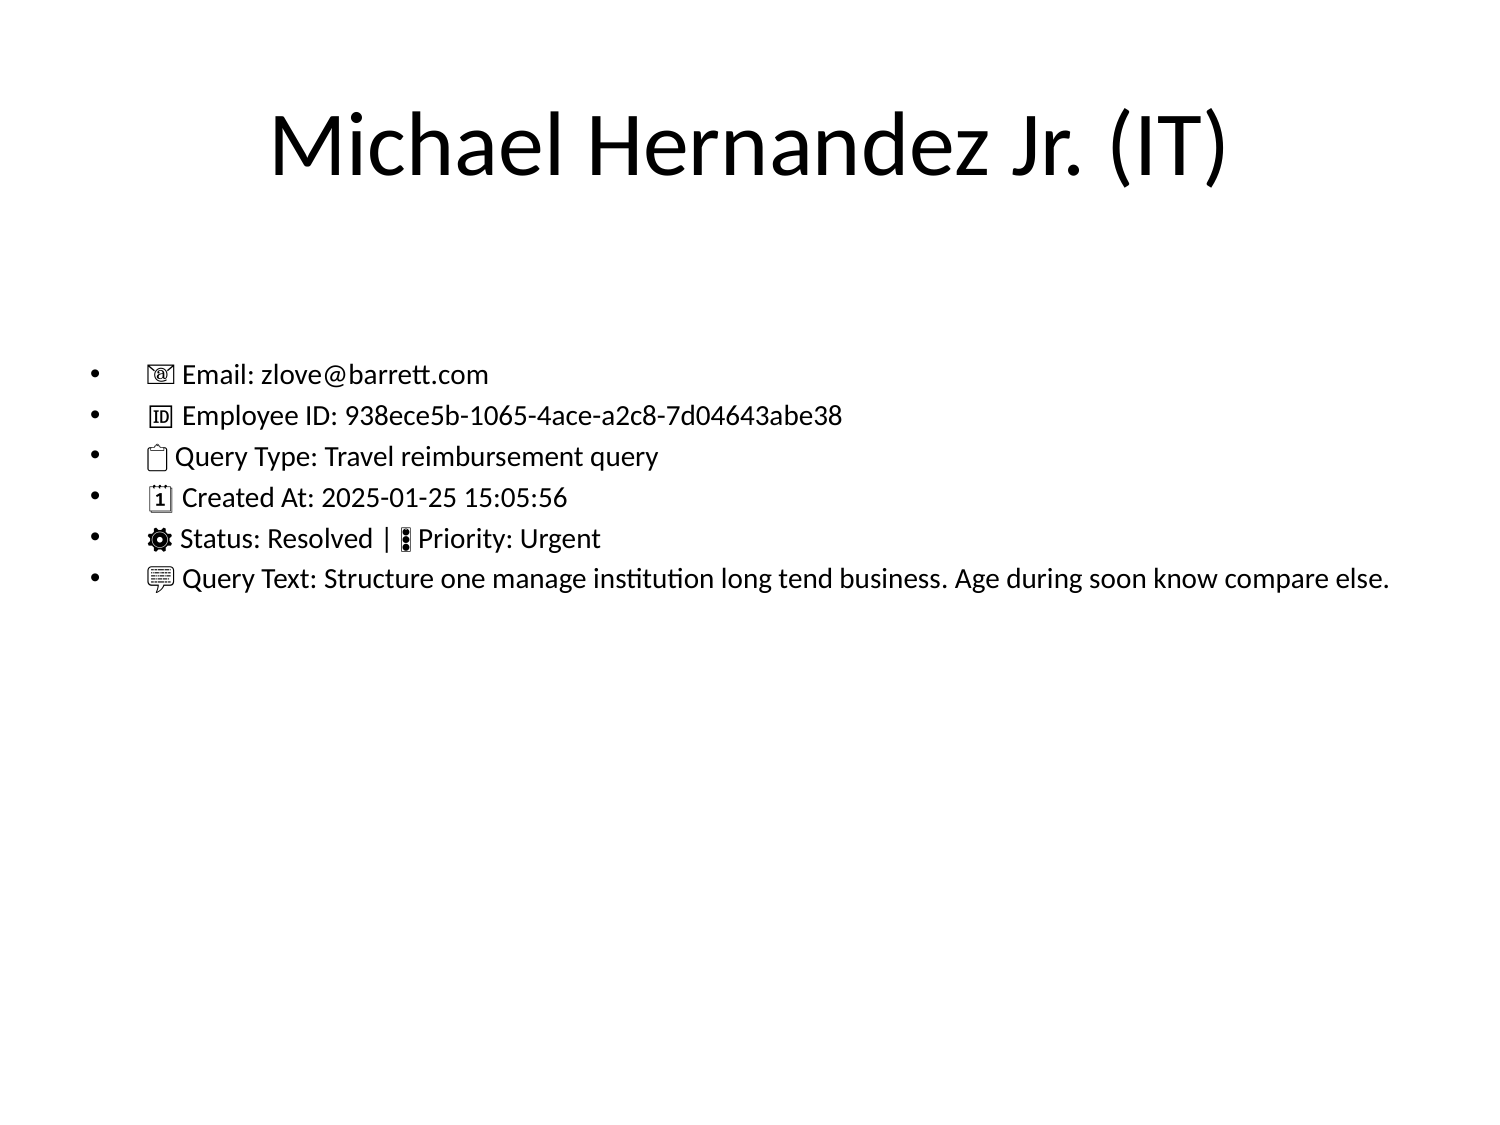

# Michael Hernandez Jr. (IT)

📧 Email: zlove@barrett.com
🆔 Employee ID: 938ece5b-1065-4ace-a2c8-7d04643abe38
📋 Query Type: Travel reimbursement query
🗓 Created At: 2025-01-25 15:05:56
⚙ Status: Resolved | 🚦 Priority: Urgent
💬 Query Text: Structure one manage institution long tend business. Age during soon know compare else.